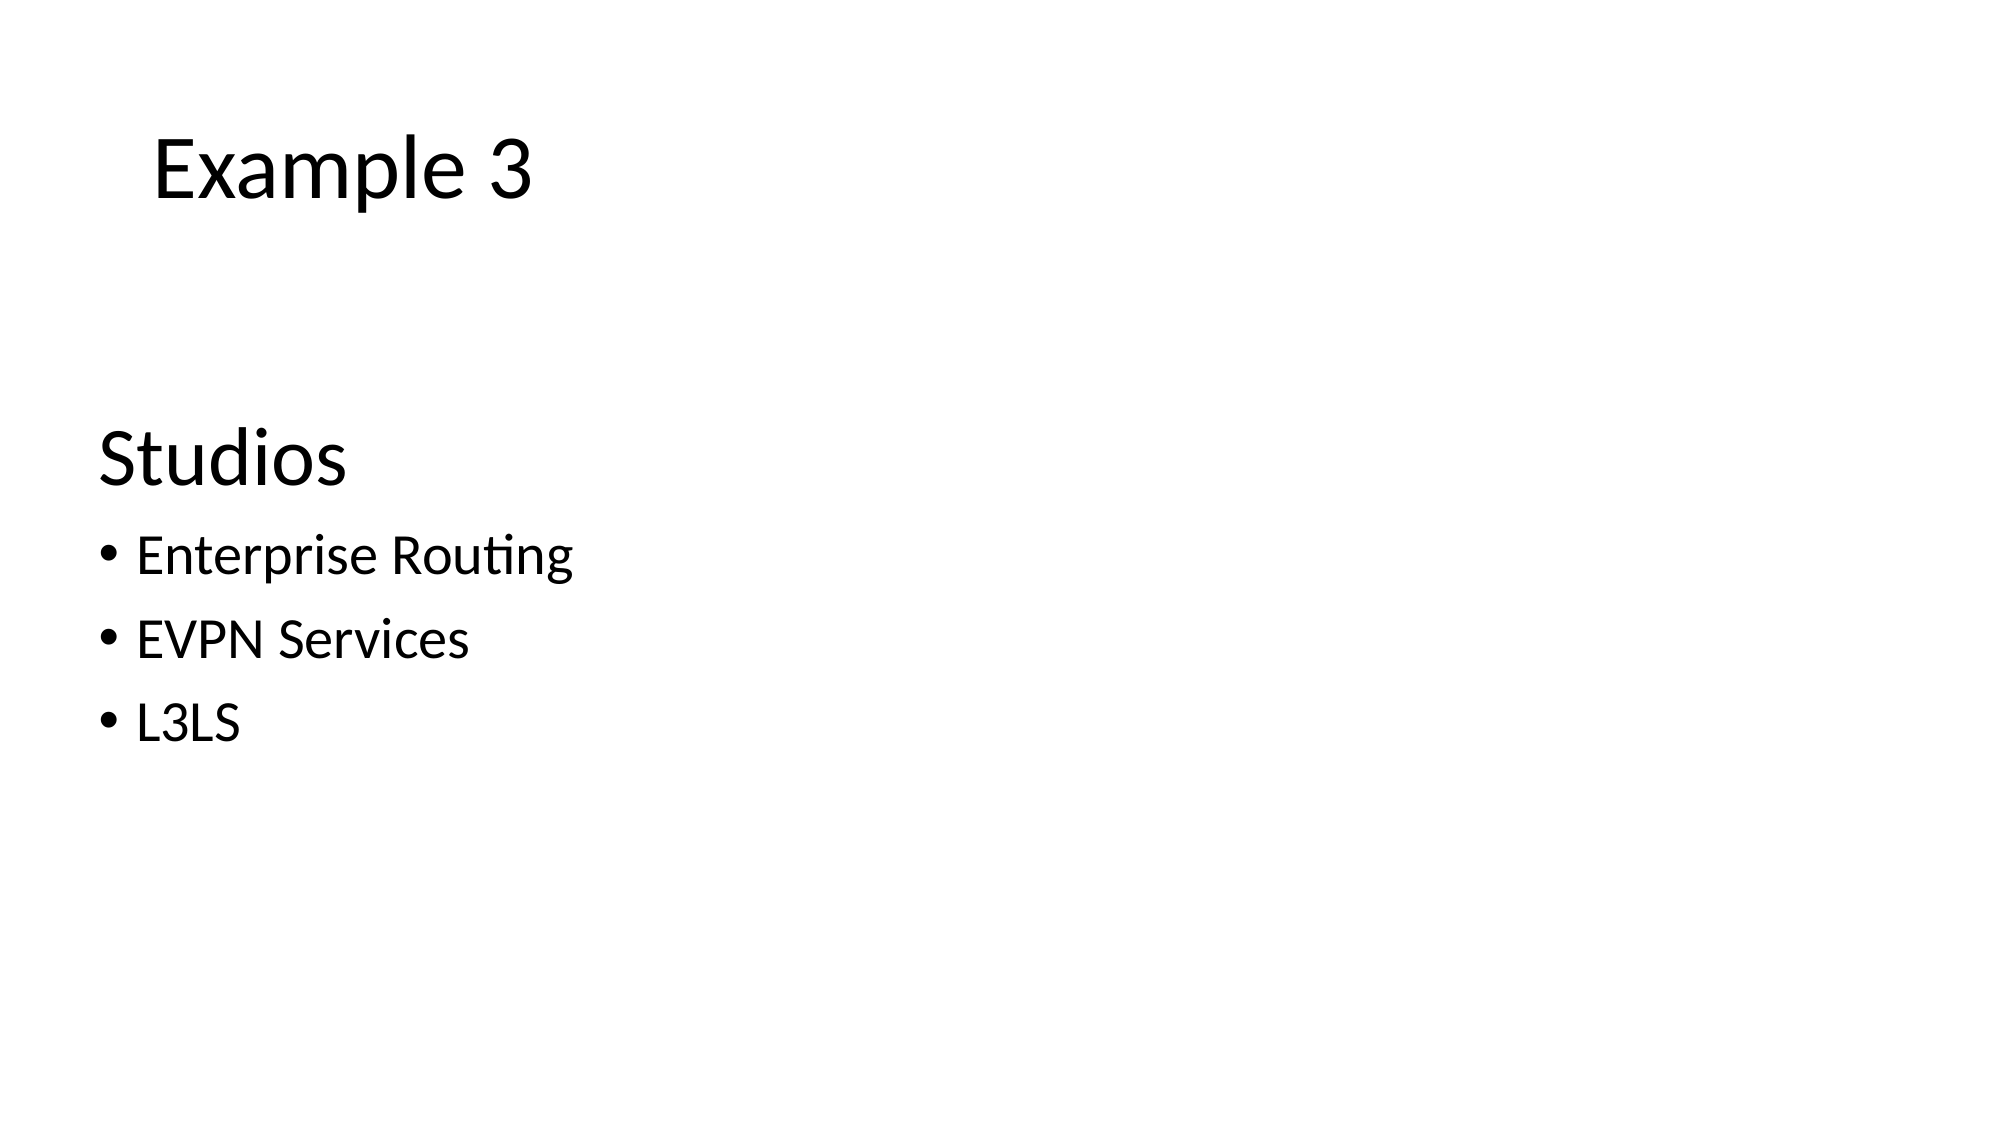

# Example 3
Studios
Enterprise Routing
EVPN Services
L3LS